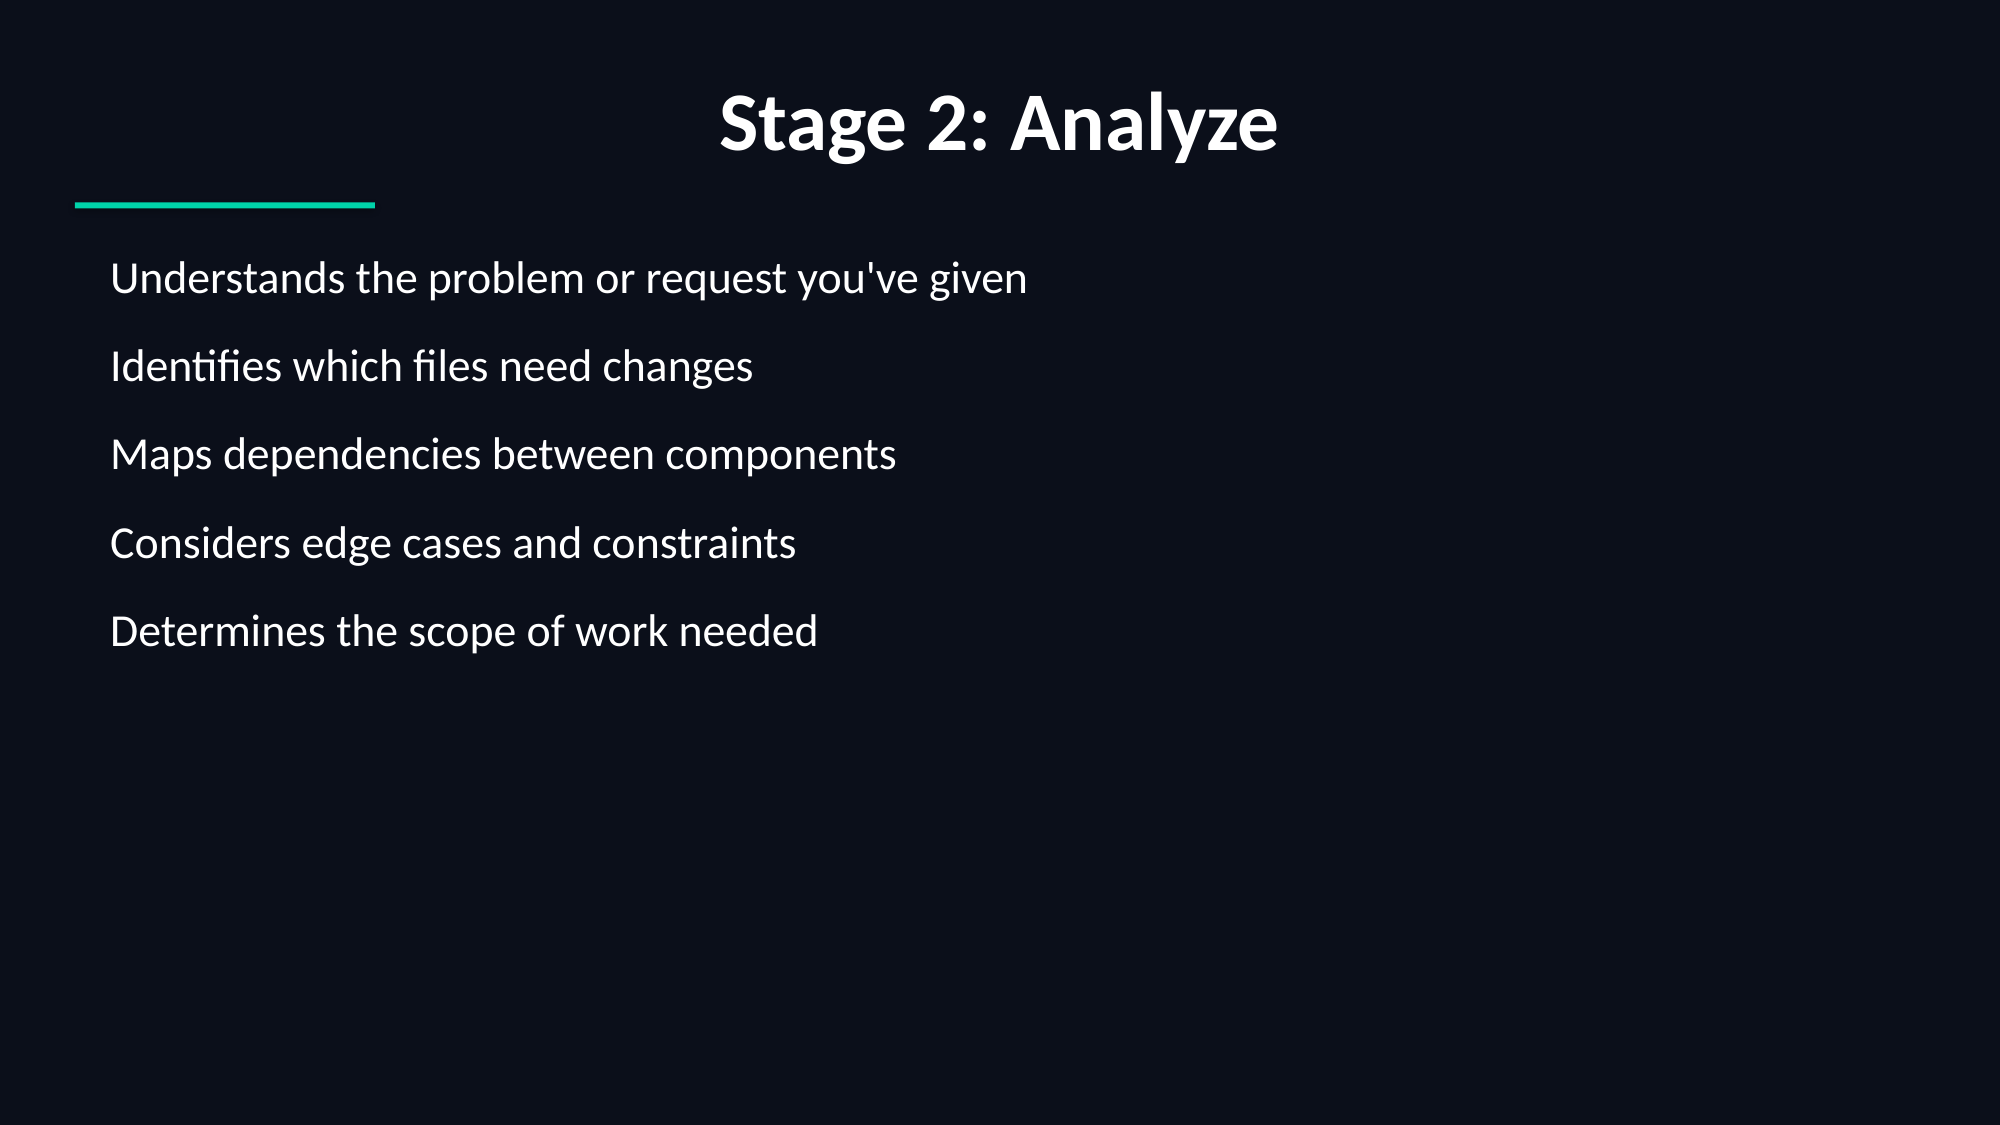

Stage 2: Analyze

  Understands the problem or request you've given
  Identifies which files need changes
  Maps dependencies between components
  Considers edge cases and constraints
  Determines the scope of work needed